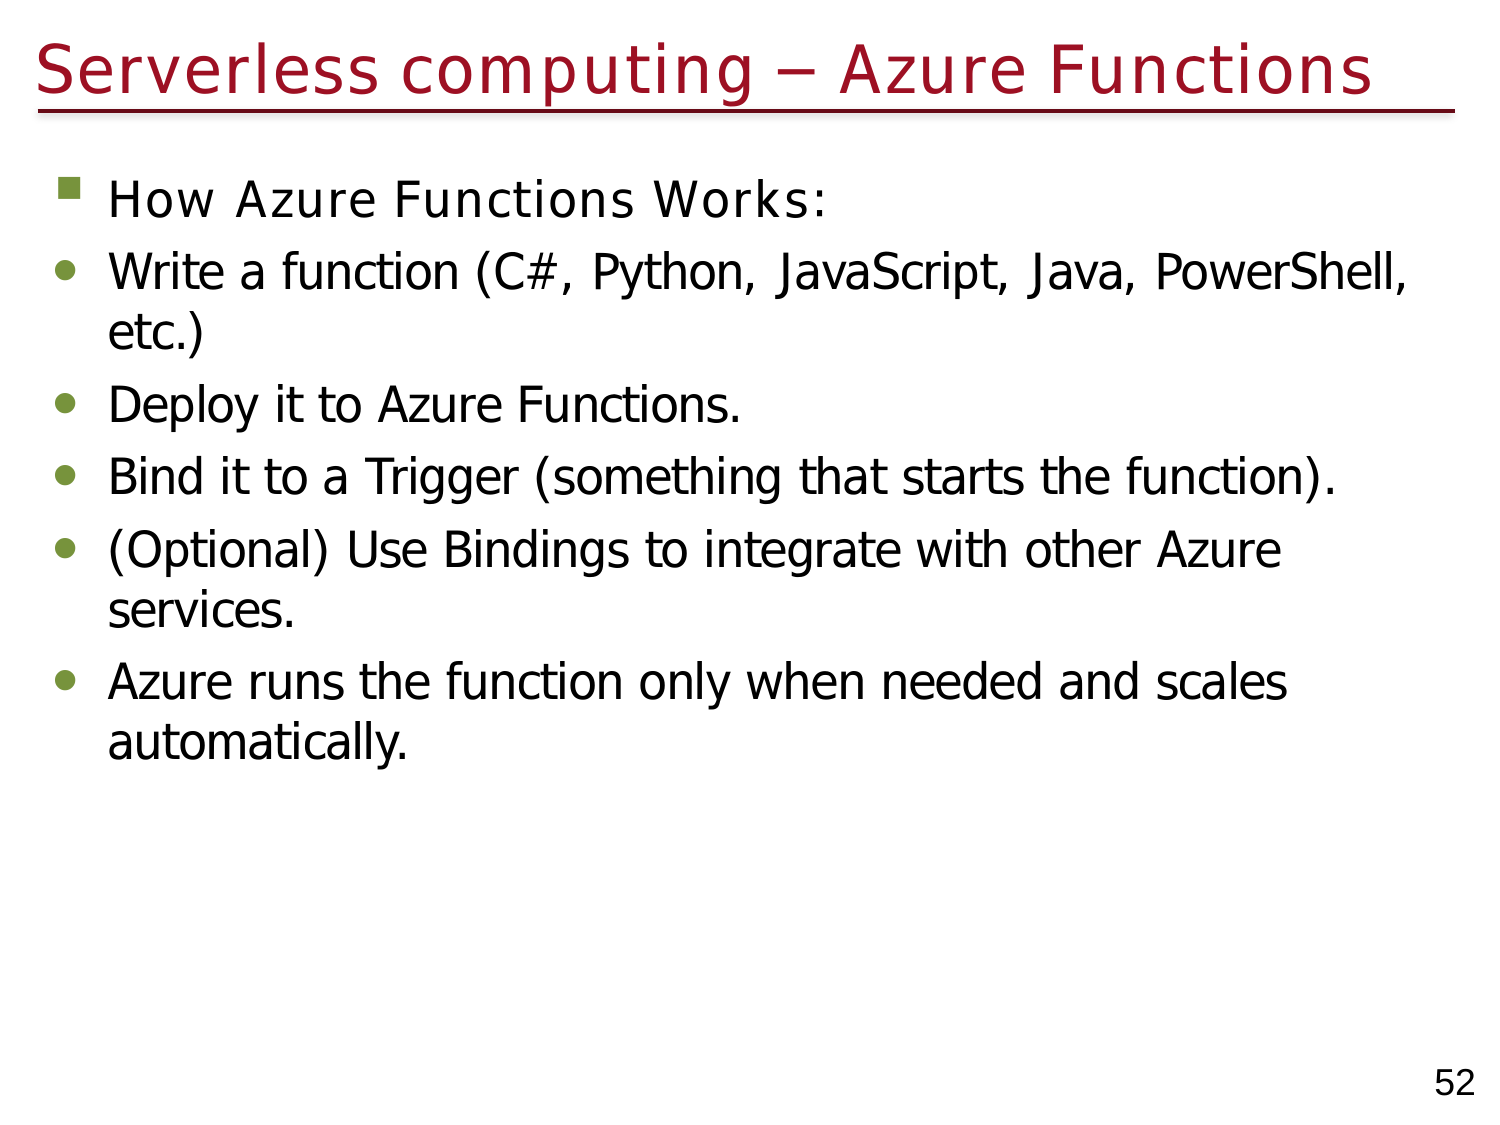

# Serverless computing – Azure Functions
How Azure Functions Works:
Write a function (C#, Python, JavaScript, Java, PowerShell, etc.)
Deploy it to Azure Functions.
Bind it to a Trigger (something that starts the function).
(Optional) Use Bindings to integrate with other Azure services.
Azure runs the function only when needed and scales automatically.
52